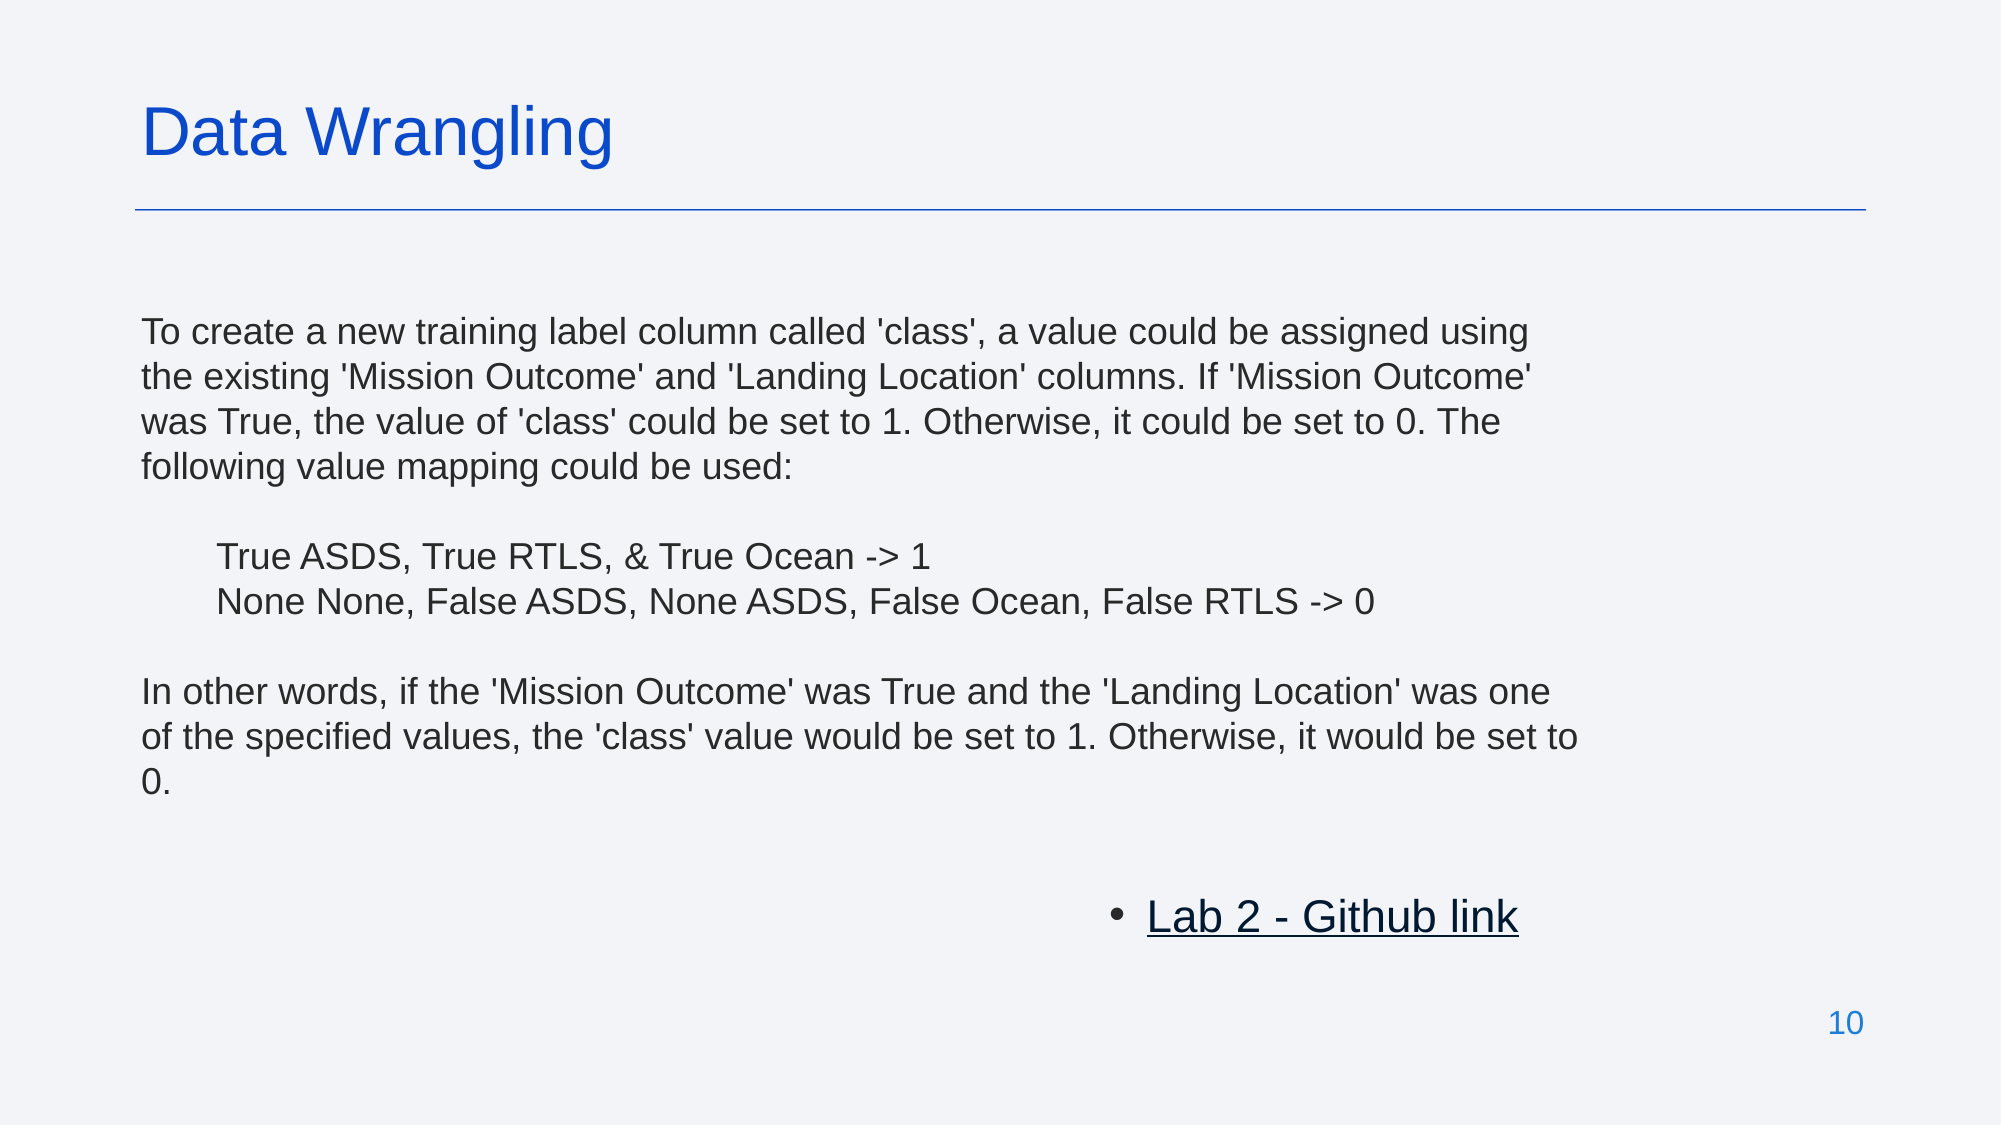

Data Wrangling
To create a new training label column called 'class', a value could be assigned using the existing 'Mission Outcome' and 'Landing Location' columns. If 'Mission Outcome' was True, the value of 'class' could be set to 1. Otherwise, it could be set to 0. The following value mapping could be used:

True ASDS, True RTLS, & True Ocean -> 1
None None, False ASDS, None ASDS, False Ocean, False RTLS -> 0

In other words, if the 'Mission Outcome' was True and the 'Landing Location' was one of the specified values, the 'class' value would be set to 1. Otherwise, it would be set to 0.

Lab 2 - Github link
10